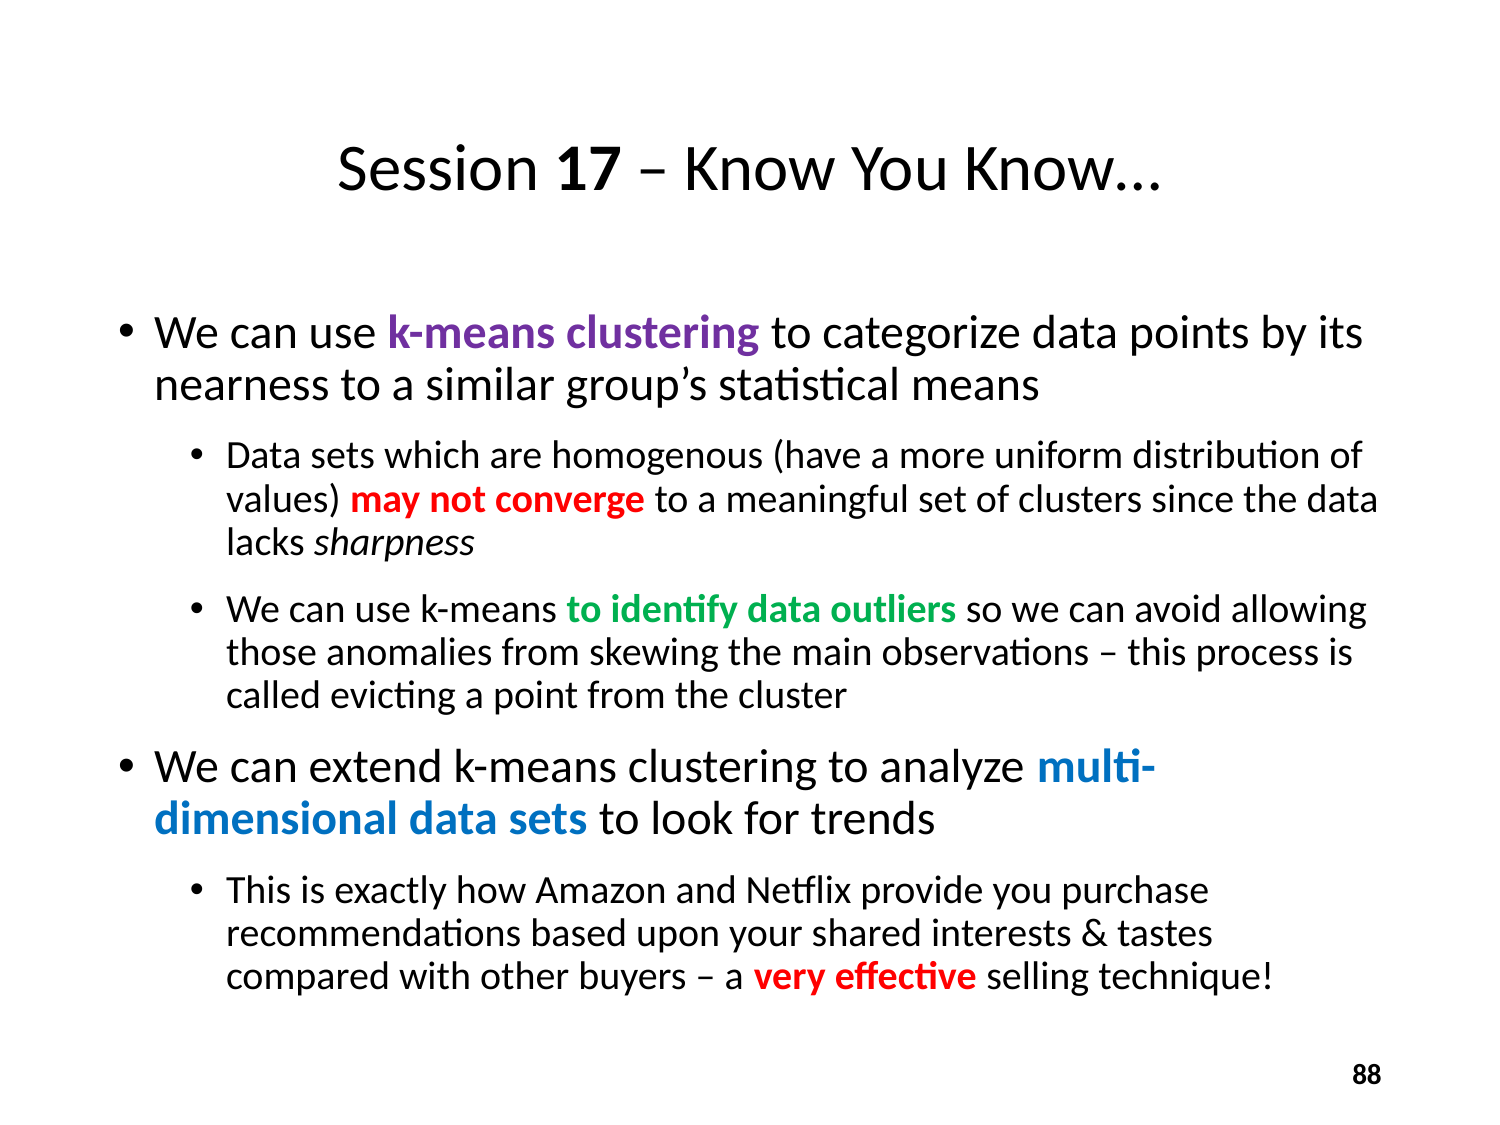

# Session 17 – Know You Know…
We can use k-means clustering to categorize data points by its nearness to a similar group’s statistical means
Data sets which are homogenous (have a more uniform distribution of values) may not converge to a meaningful set of clusters since the data lacks sharpness
We can use k-means to identify data outliers so we can avoid allowing those anomalies from skewing the main observations – this process is called evicting a point from the cluster
We can extend k-means clustering to analyze multi-dimensional data sets to look for trends
This is exactly how Amazon and Netflix provide you purchase recommendations based upon your shared interests & tastes compared with other buyers – a very effective selling technique!
88